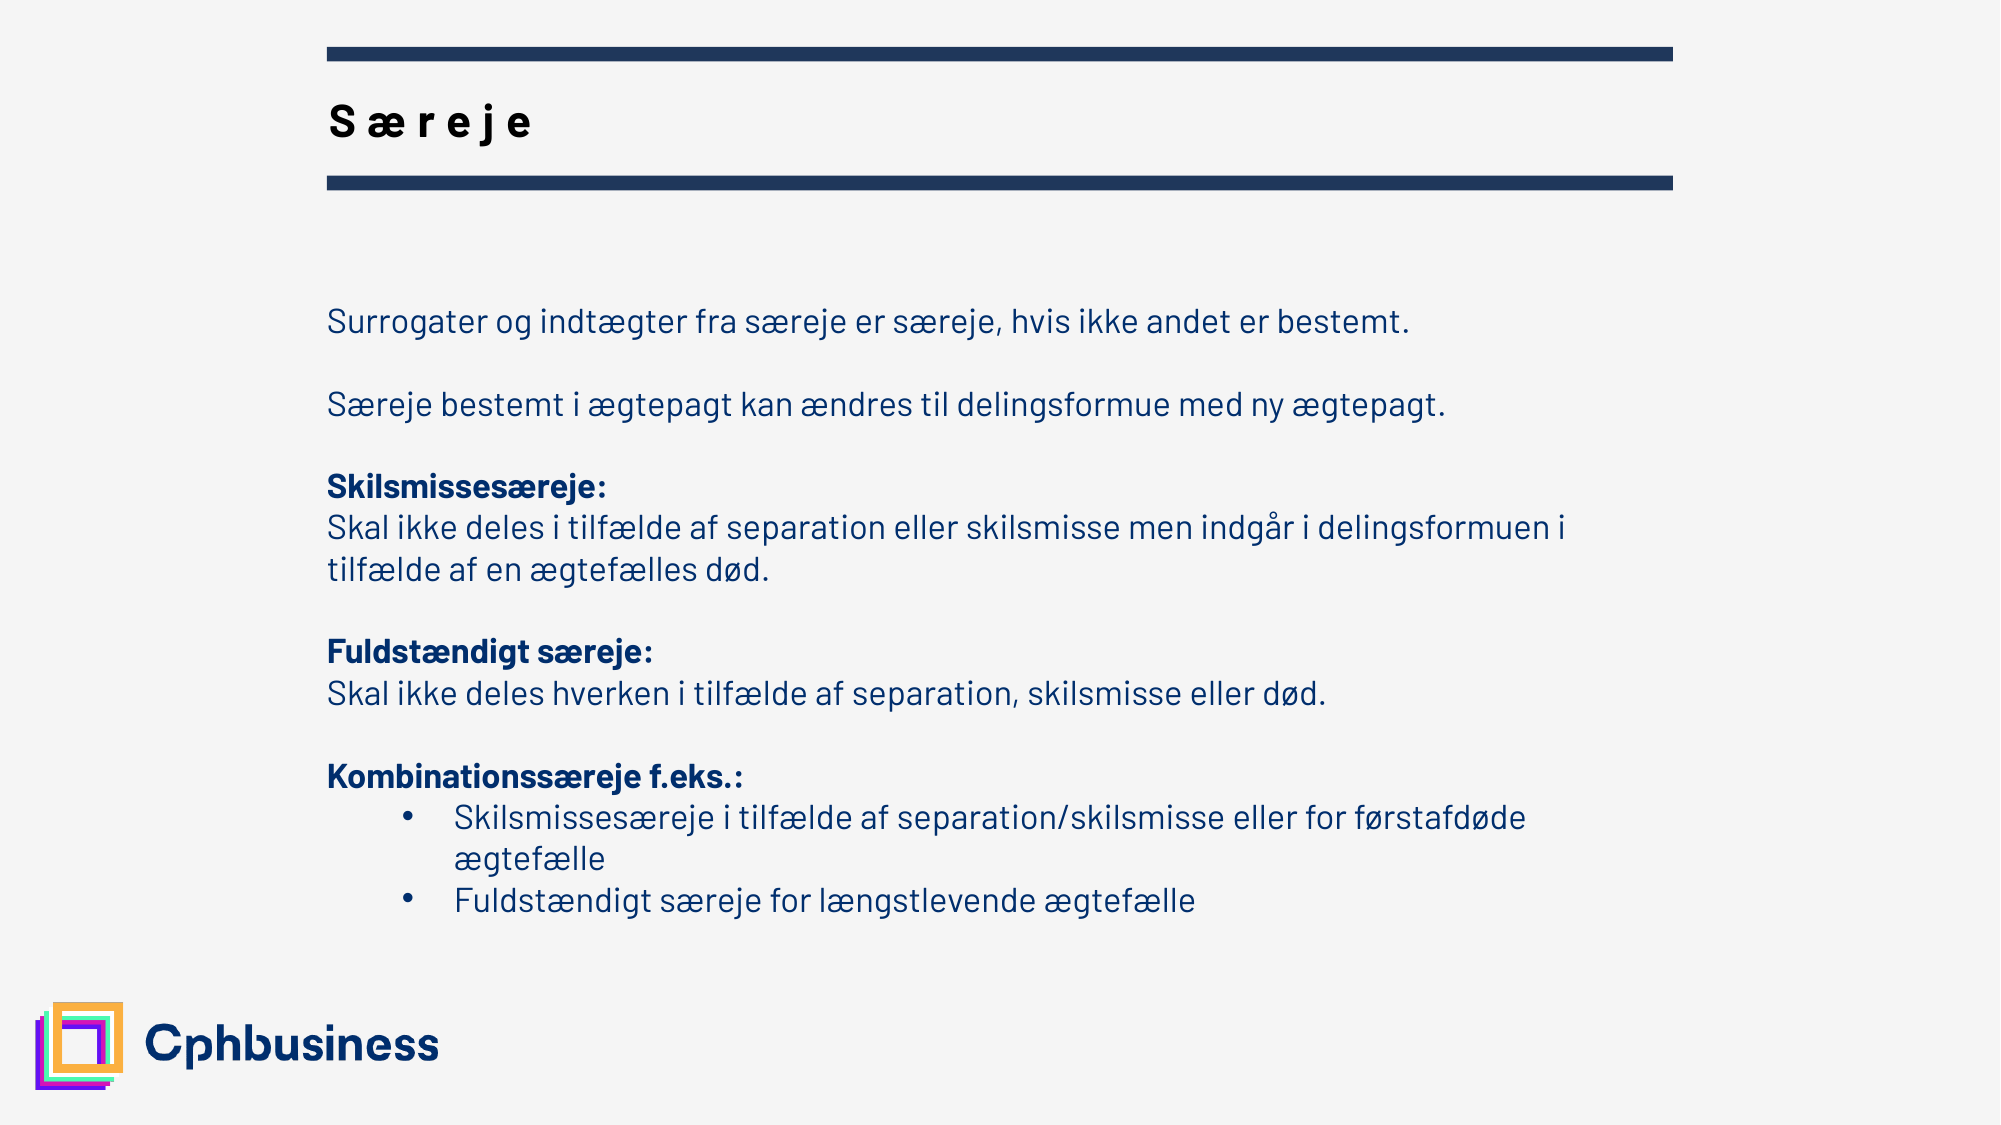

12

# Særeje

Surrogater og indtægter fra særeje er særeje, hvis ikke andet er bestemt.

Særeje bestemt i ægtepagt kan ændres til delingsformue med ny ægtepagt.

Skilsmissesæreje:
Skal ikke deles i tilfælde af separation eller skilsmisse men indgår i delingsformuen i tilfælde af en ægtefælles død.

Fuldstændigt særeje:
Skal ikke deles hverken i tilfælde af separation, skilsmisse eller død.

Kombinationssæreje f.eks.:
Skilsmissesæreje i tilfælde af separation/skilsmisse eller for førstafdøde ægtefælle
Fuldstændigt særeje for længstlevende ægtefælle